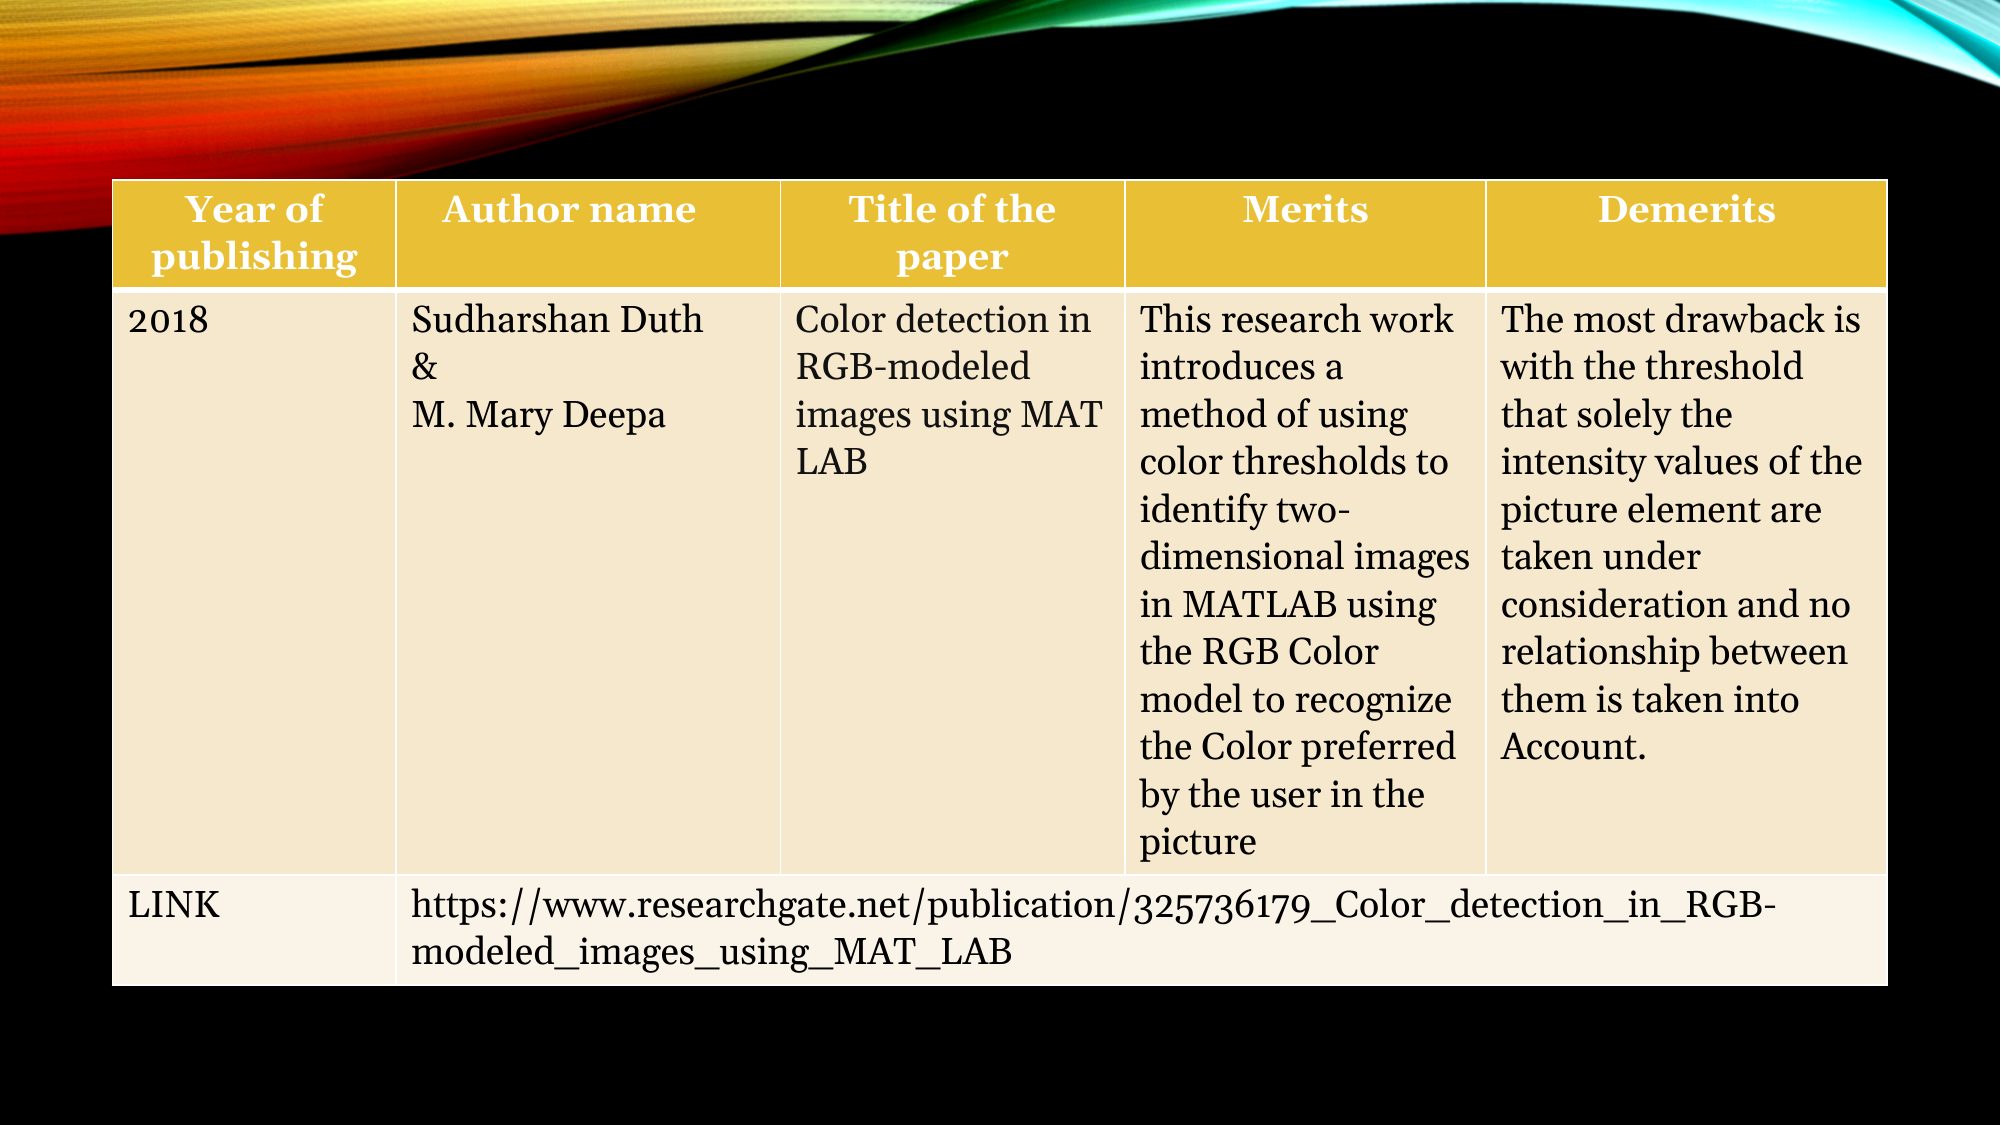

| Year of publishing | Author name | Title of the paper | Merits | Demerits |
| --- | --- | --- | --- | --- |
| 2018 | Sudharshan Duth & M. Mary Deepa | Color detection in RGB-modeled images using MAT LAB | This research work introduces a method of using color thresholds to identify two-dimensional images in MATLAB using the RGB Color model to recognize the Color preferred by the user in the picture | The most drawback is with the threshold that solely the intensity values of the picture element are taken under consideration and no relationship between them is taken into Account. |
| LINK | https://www.researchgate.net/publication/325736179\_Color\_detection\_in\_RGB-modeled\_images\_using\_MAT\_LAB |  |  |  |